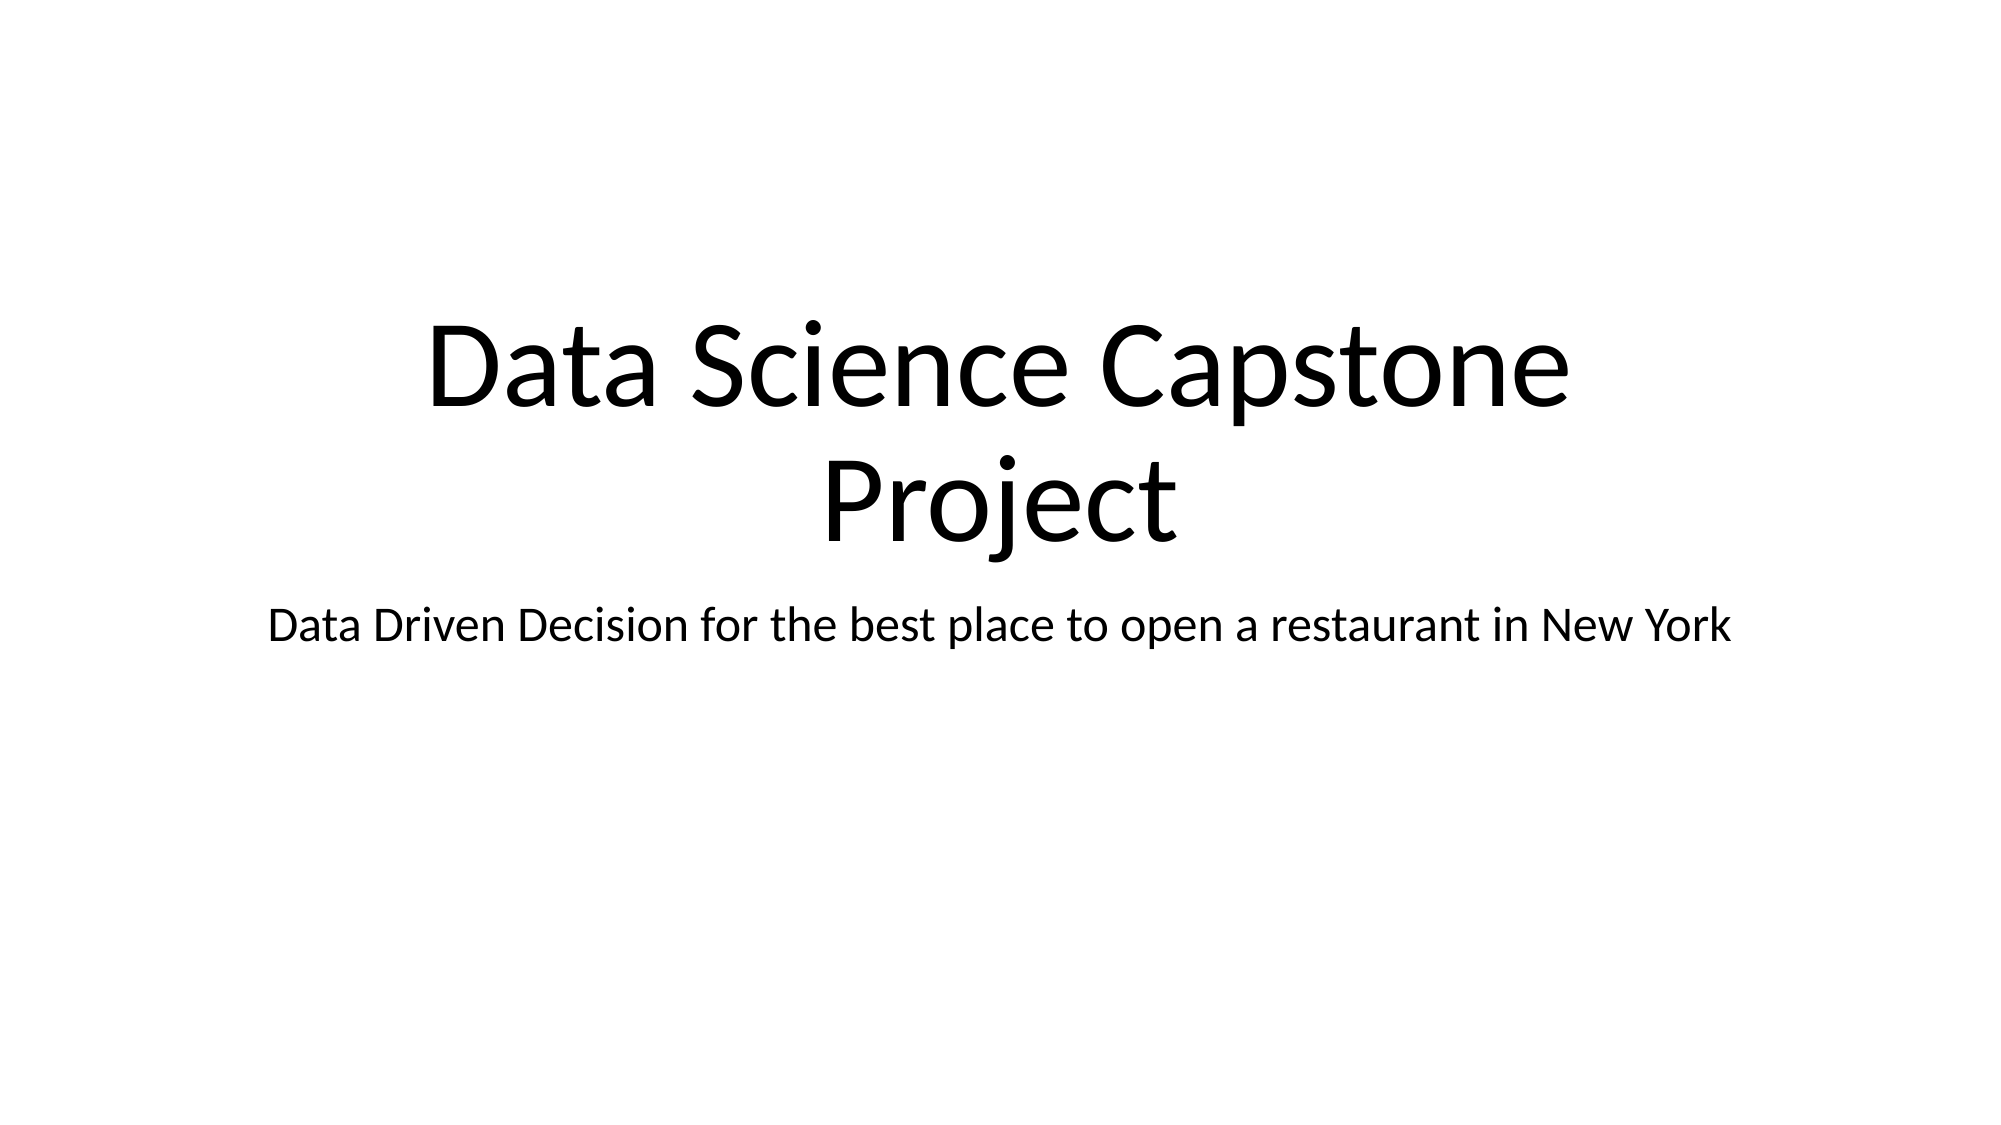

# Data Science Capstone Project
Data Driven Decision for the best place to open a restaurant in New York